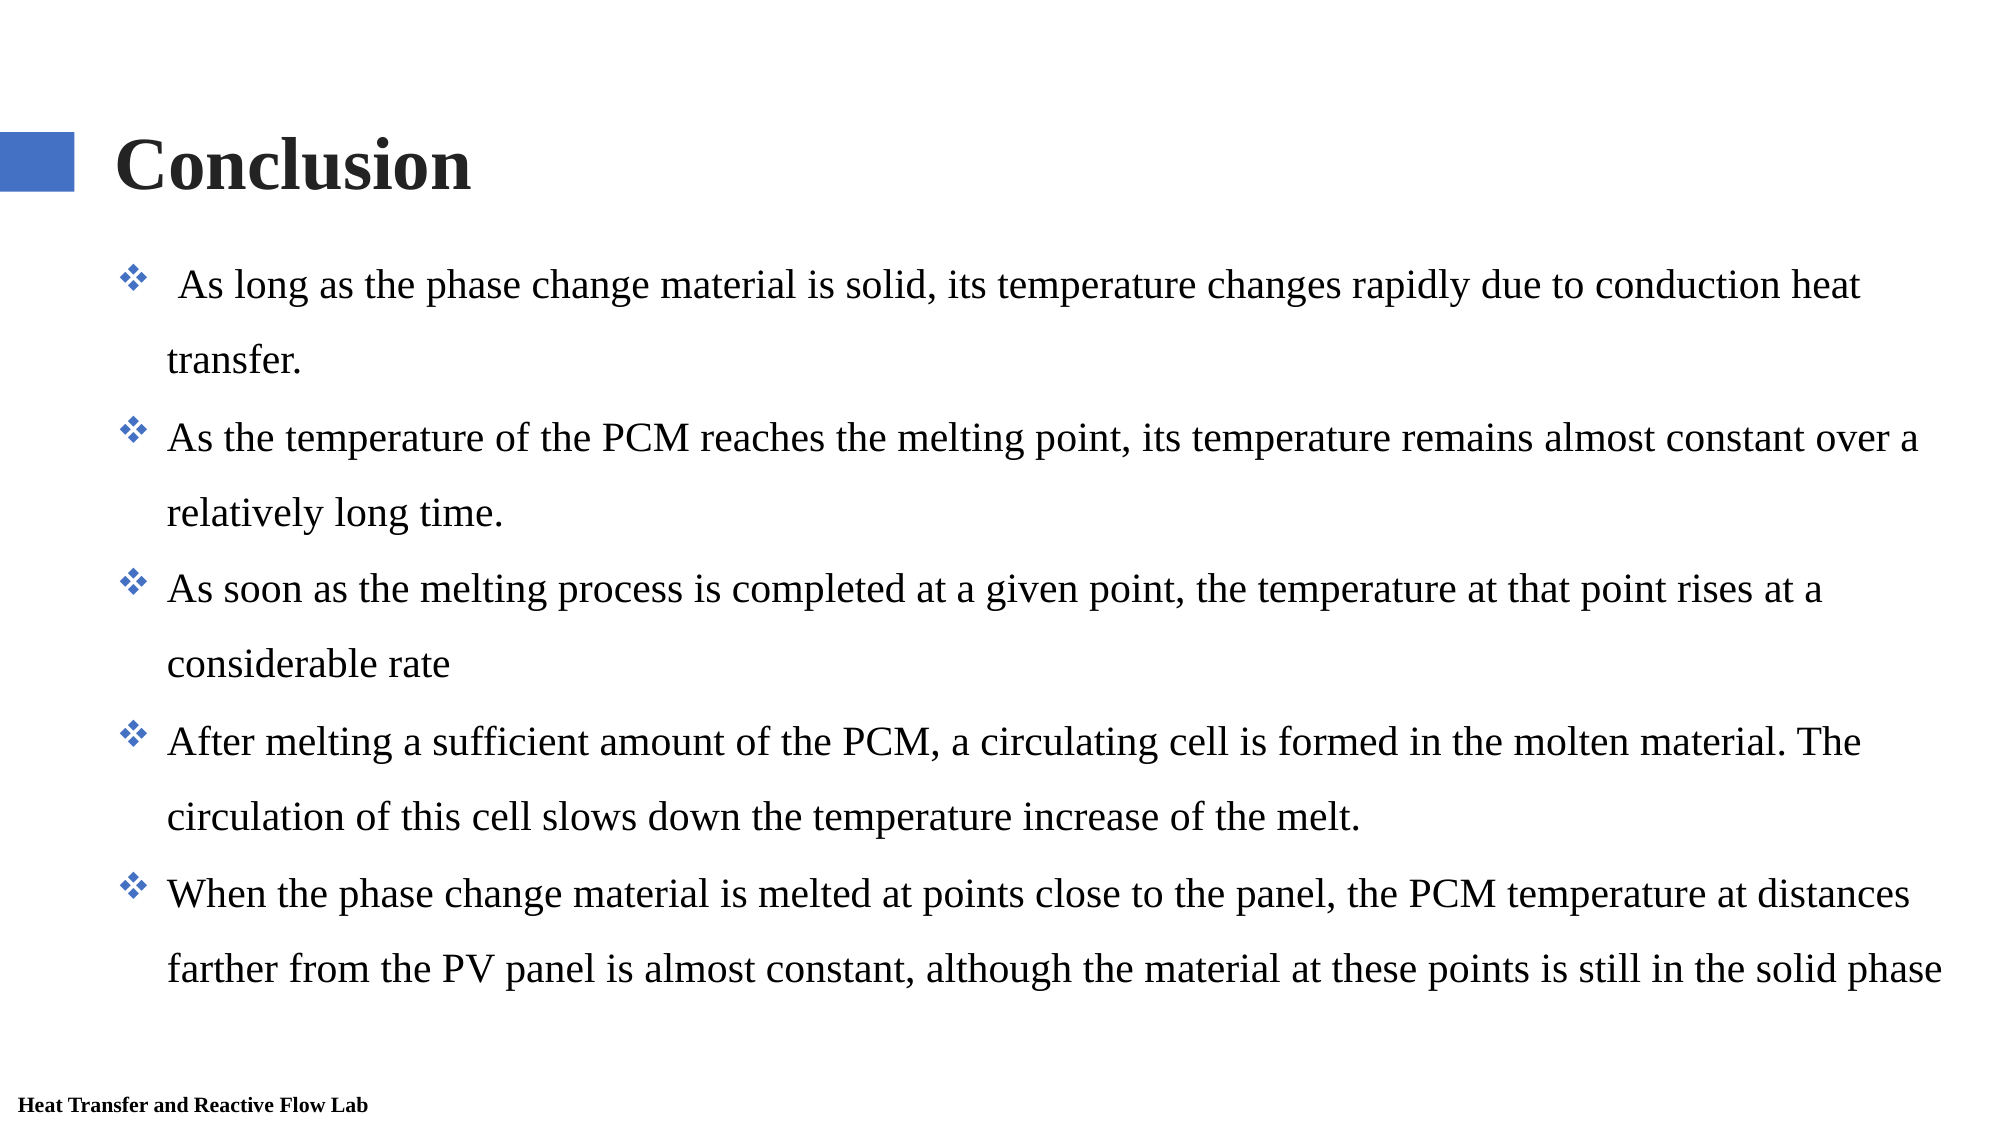

Conclusion
 As long as the phase change material is solid, its temperature changes rapidly due to conduction heat transfer.
As the temperature of the PCM reaches the melting point, its temperature remains almost constant over a relatively long time.
As soon as the melting process is completed at a given point, the temperature at that point rises at a considerable rate
After melting a sufficient amount of the PCM, a circulating cell is formed in the molten material. The circulation of this cell slows down the temperature increase of the melt.
When the phase change material is melted at points close to the panel, the PCM temperature at distances farther from the PV panel is almost constant, although the material at these points is still in the solid phase
Heat Transfer and Reactive Flow Lab